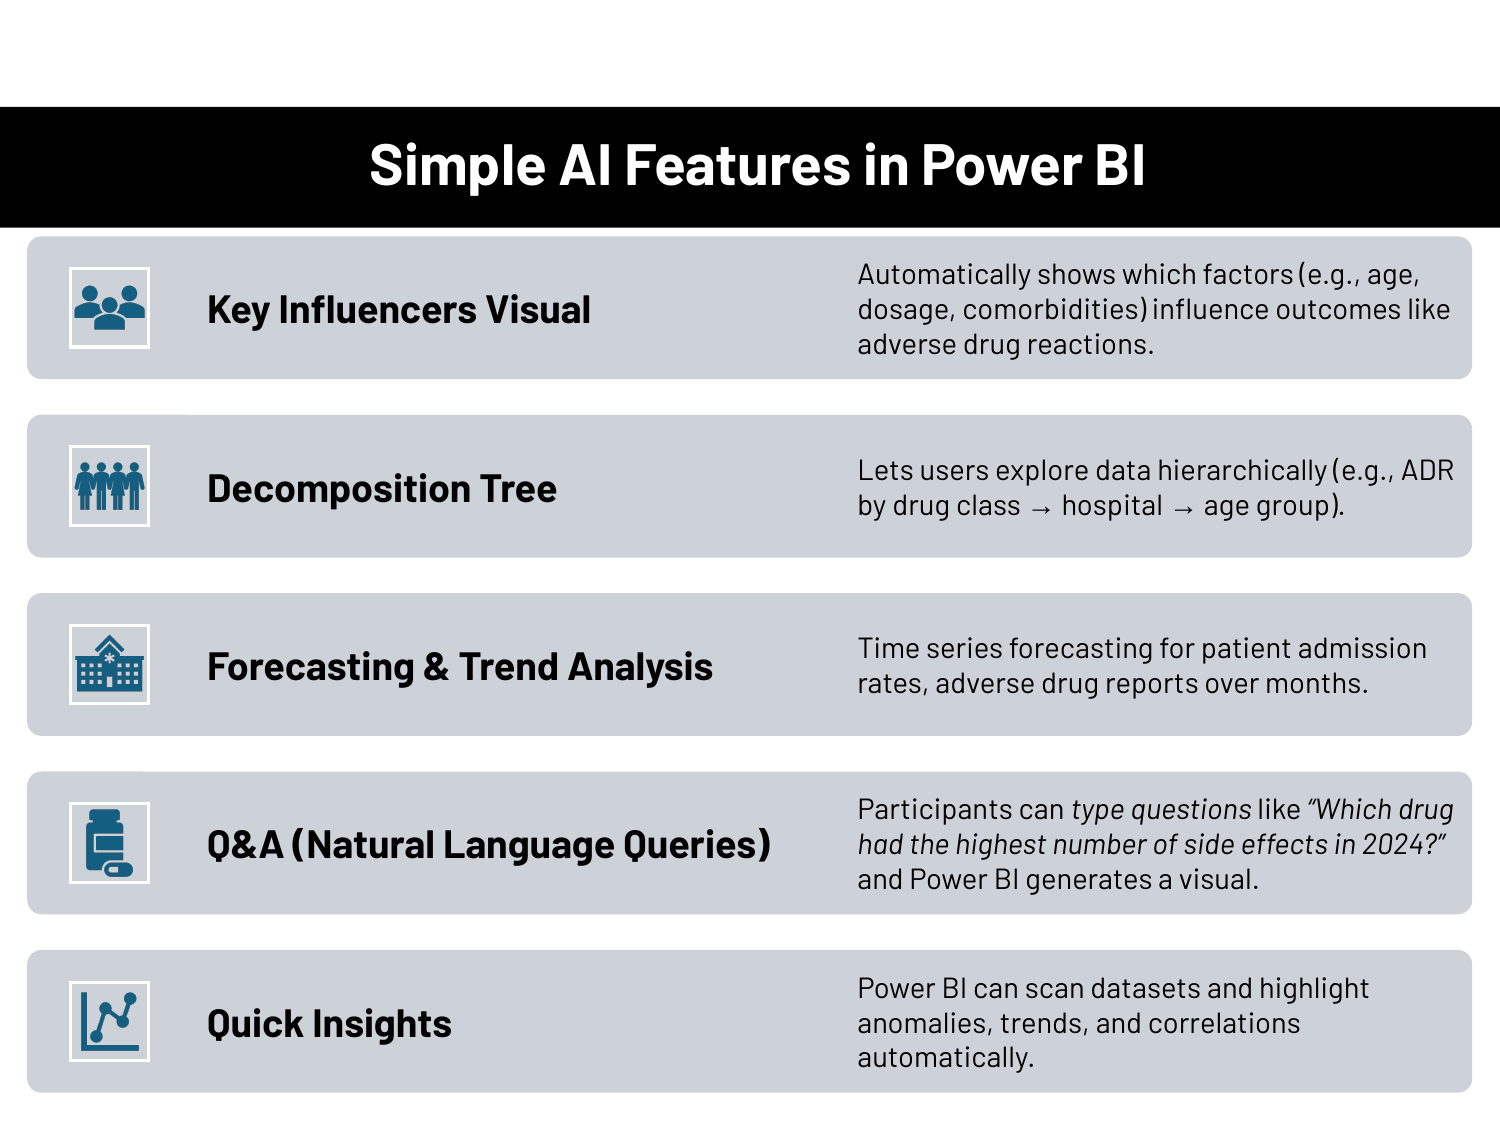

# Simple AI Features in Power BI

Key Influencers Visual
Automatically shows which factors (e.g., age, dosage, comorbidities) influence outcomes like adverse drug reactions.
Decomposition Tree
Lets users explore data hierarchically (e.g., ADR by drug class → hospital → age group).
Forecasting & Trend Analysis
Time series forecasting for patient admission rates, adverse drug reports over months.
Q&A (Natural Language Queries)
Participants can type questions like “Which drug had the highest number of side effects in 2024?” and Power BI generates a visual.
Quick Insights
Power BI can scan datasets and highlight anomalies, trends, and correlations automatically.